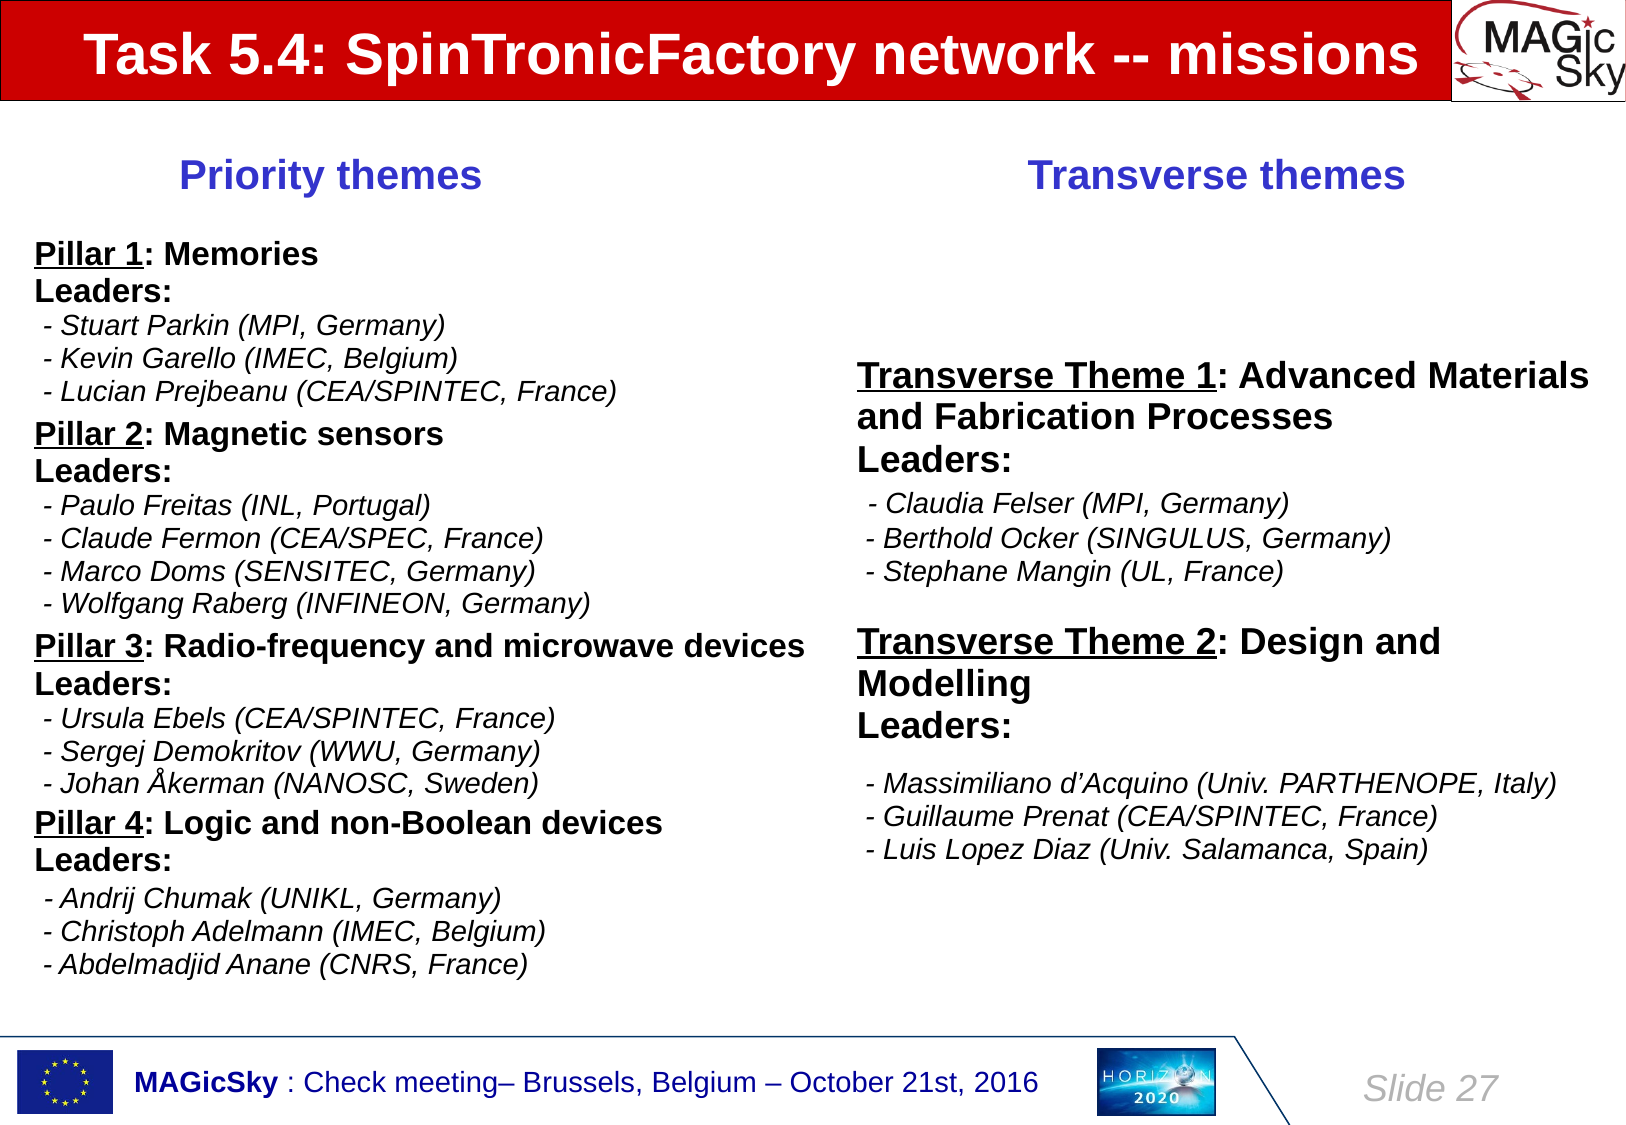

Task 5.4: SpinTronicFactory network -- missions
Priority themes
Transverse themes
|  |
| --- |
| Pillar 1: Memories Leaders: - Stuart Parkin (MPI, Germany) - Kevin Garello (IMEC, Belgium) - Lucian Prejbeanu (CEA/SPINTEC, France) |
| Pillar 2: Magnetic sensors Leaders: - Paulo Freitas (INL, Portugal) - Claude Fermon (CEA/SPEC, France) - Marco Doms (SENSITEC, Germany) - Wolfgang Raberg (INFINEON, Germany) |
| Pillar 3: Radio-frequency and microwave devices Leaders: - Ursula Ebels (CEA/SPINTEC, France) - Sergej Demokritov (WWU, Germany) - Johan Åkerman (NANOSC, Sweden) |
| Pillar 4: Logic and non-Boolean devices Leaders: - Andrij Chumak (UNIKL, Germany) - Christoph Adelmann (IMEC, Belgium) - Abdelmadjid Anane (CNRS, France) |

|  |
| --- |
| Transverse Theme 1: Advanced Materials and Fabrication Processes Leaders: - Claudia Felser (MPI, Germany) - Berthold Ocker (SINGULUS, Germany) - Stephane Mangin (UL, France) |
| Transverse Theme 2: Design and Modelling Leaders: - Massimiliano d’Acquino (Univ. PARTHENOPE, Italy) - Guillaume Prenat (CEA/SPINTEC, France) - Luis Lopez Diaz (Univ. Salamanca, Spain) |